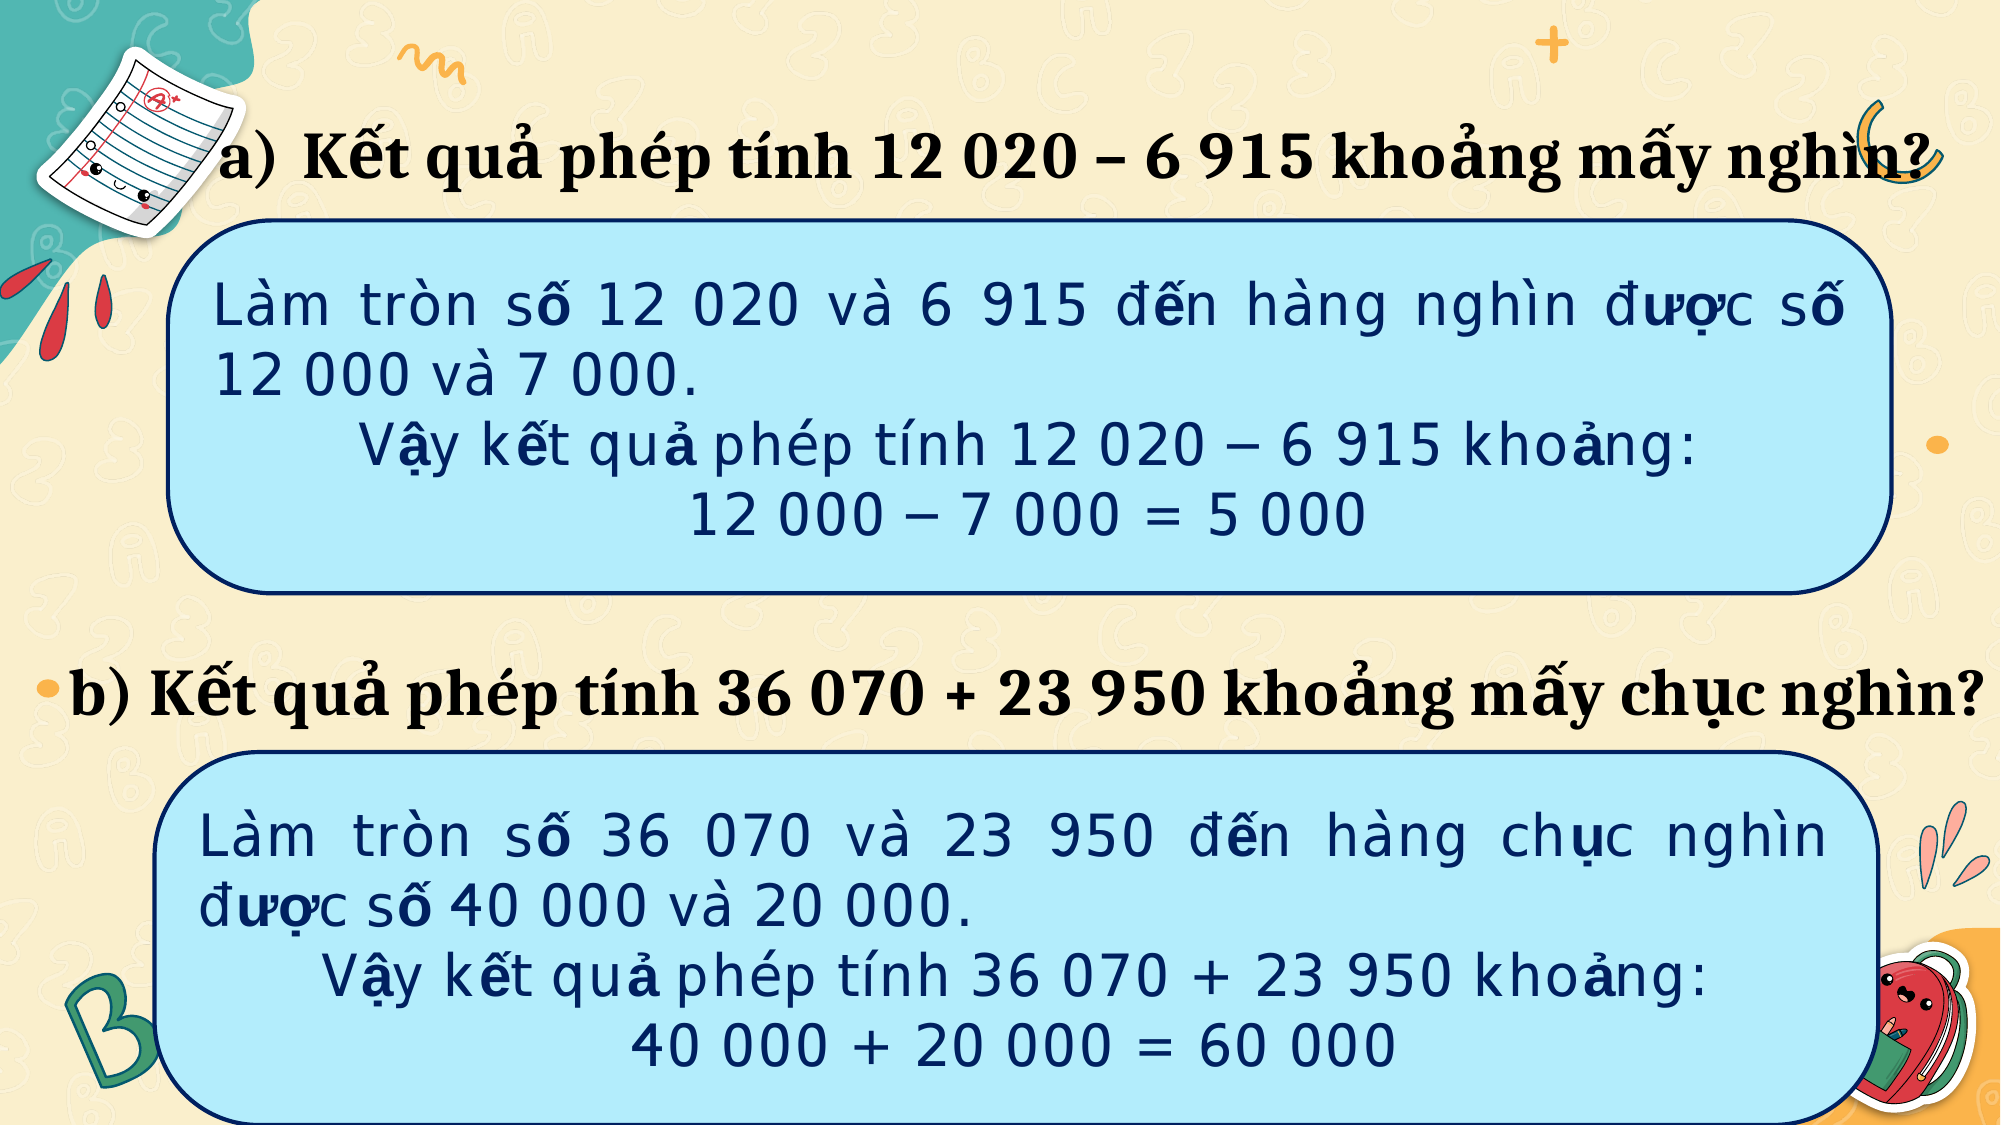

Kết quả phép tính 12 020 – 6 915 khoảng mấy nghìn?
Làm tròn số 12 020 và 6 915 đến hàng nghìn được số 12 000 và 7 000.
Vậy kết quả phép tính 12 020 – 6 915 khoảng:
12 000 – 7 000 = 5 000
b) Kết quả phép tính 36 070 + 23 950 khoảng mấy chục nghìn?
Làm tròn số 36 070 và 23 950 đến hàng chục nghìn được số 40 000 và 20 000.
Vậy kết quả phép tính 36 070 + 23 950 khoảng:
40 000 + 20 000 = 60 000